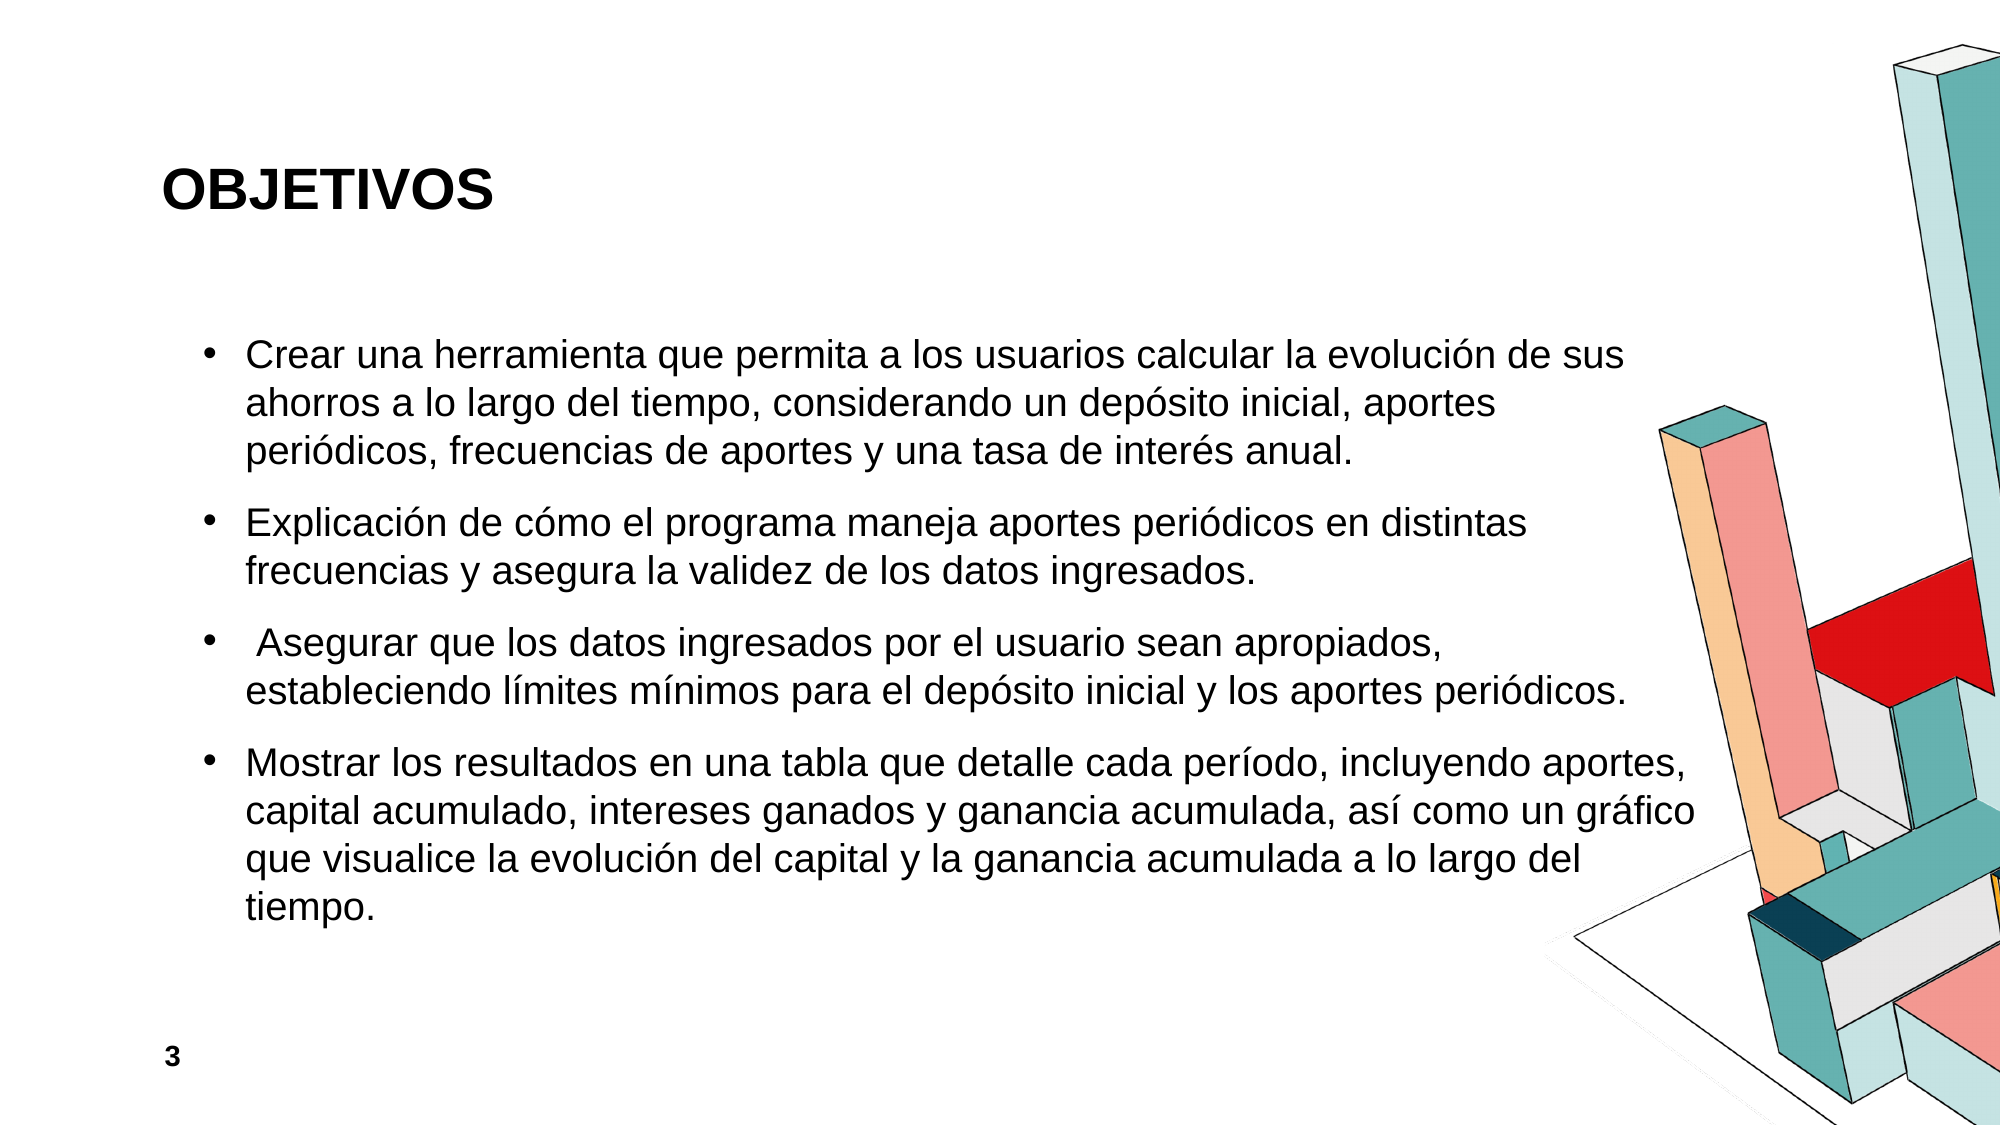

# OBJETIVOS
Crear una herramienta que permita a los usuarios calcular la evolución de sus ahorros a lo largo del tiempo, considerando un depósito inicial, aportes periódicos, frecuencias de aportes y una tasa de interés anual.
Explicación de cómo el programa maneja aportes periódicos en distintas frecuencias y asegura la validez de los datos ingresados.
 Asegurar que los datos ingresados por el usuario sean apropiados, estableciendo límites mínimos para el depósito inicial y los aportes periódicos.
Mostrar los resultados en una tabla que detalle cada período, incluyendo aportes, capital acumulado, intereses ganados y ganancia acumulada, así como un gráfico que visualice la evolución del capital y la ganancia acumulada a lo largo del tiempo.
3